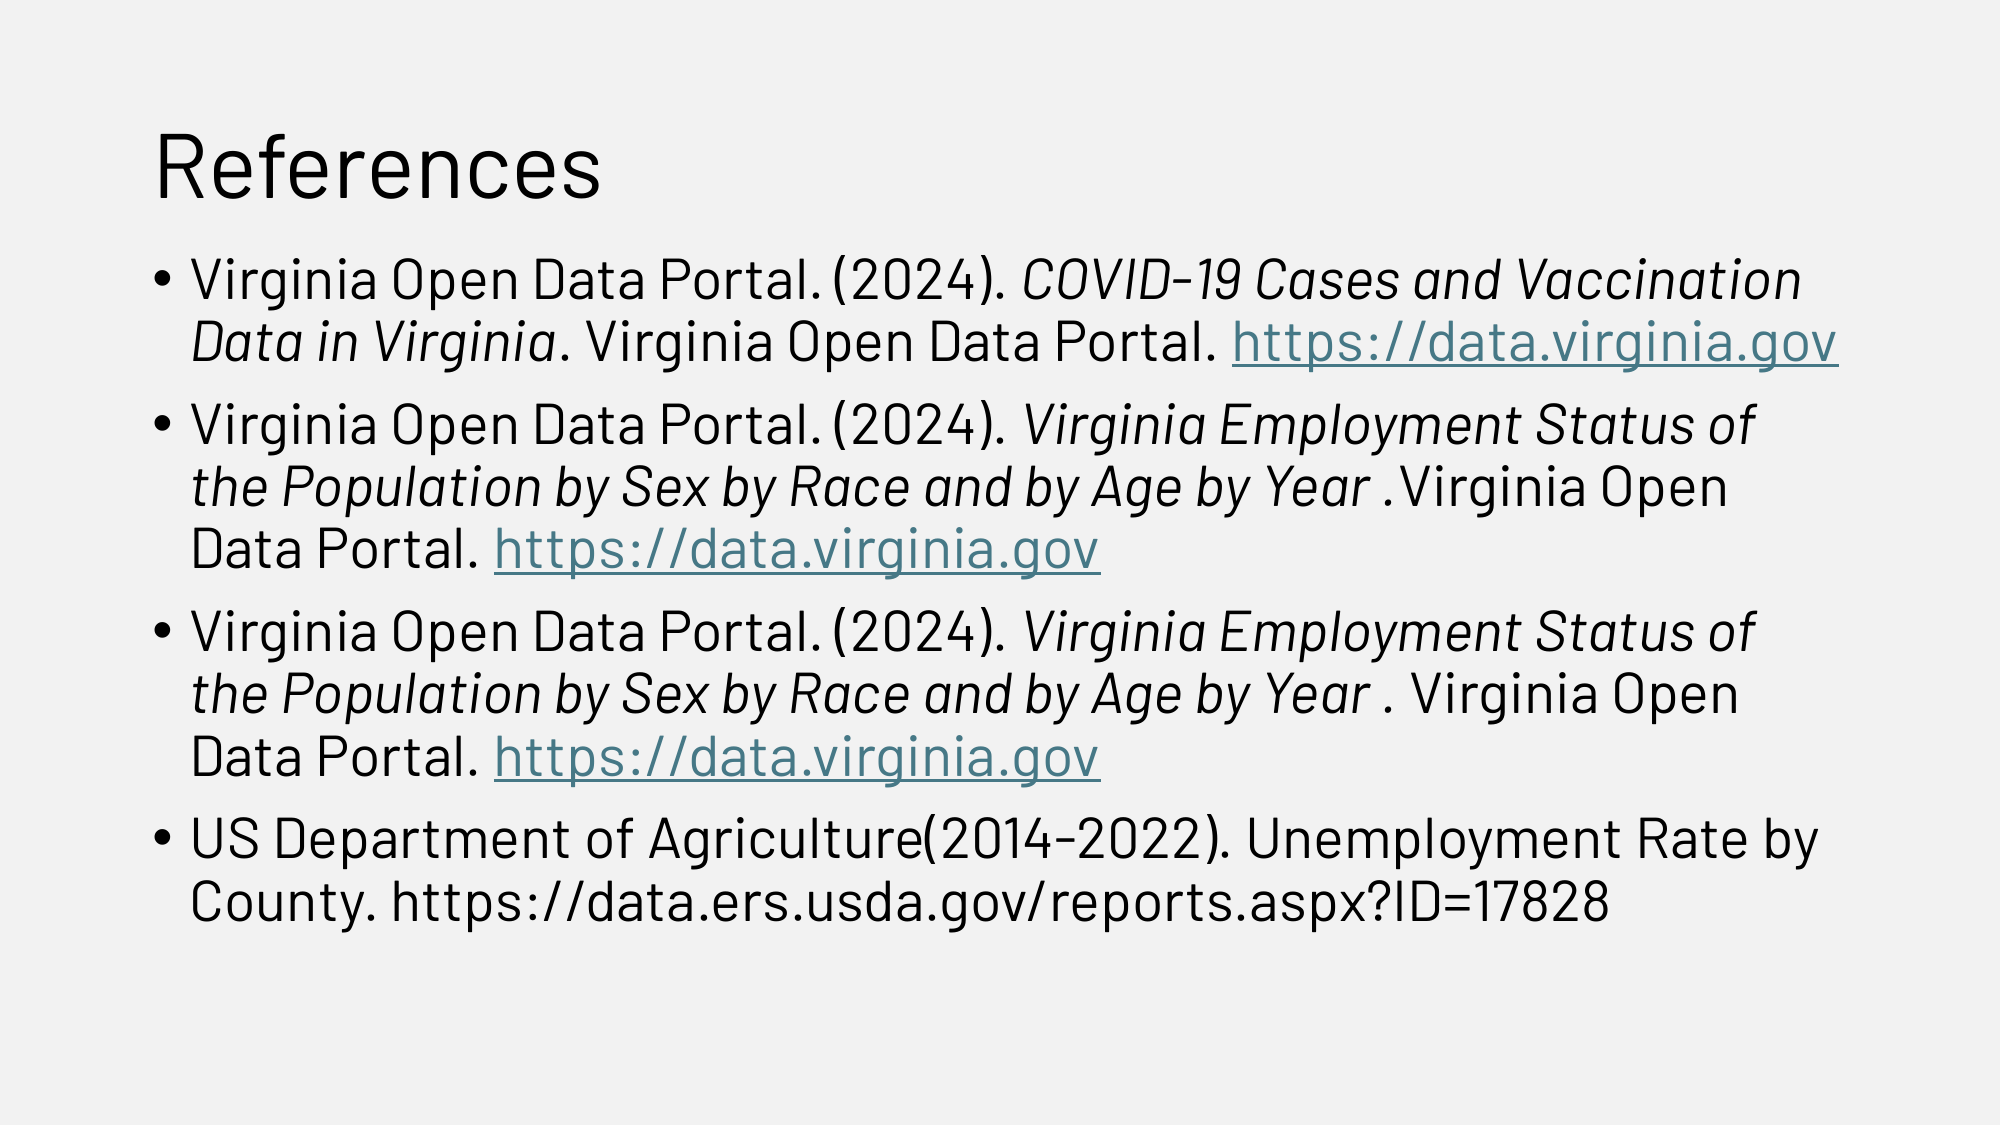

# References
Virginia Open Data Portal. (2024). COVID-19 Cases and Vaccination Data in Virginia. Virginia Open Data Portal. https://data.virginia.gov
Virginia Open Data Portal. (2024). Virginia Employment Status of the Population by Sex by Race and by Age by Year .Virginia Open Data Portal. https://data.virginia.gov
Virginia Open Data Portal. (2024). Virginia Employment Status of the Population by Sex by Race and by Age by Year . Virginia Open Data Portal. https://data.virginia.gov
US Department of Agriculture(2014-2022). Unemployment Rate by County. https://data.ers.usda.gov/reports.aspx?ID=17828